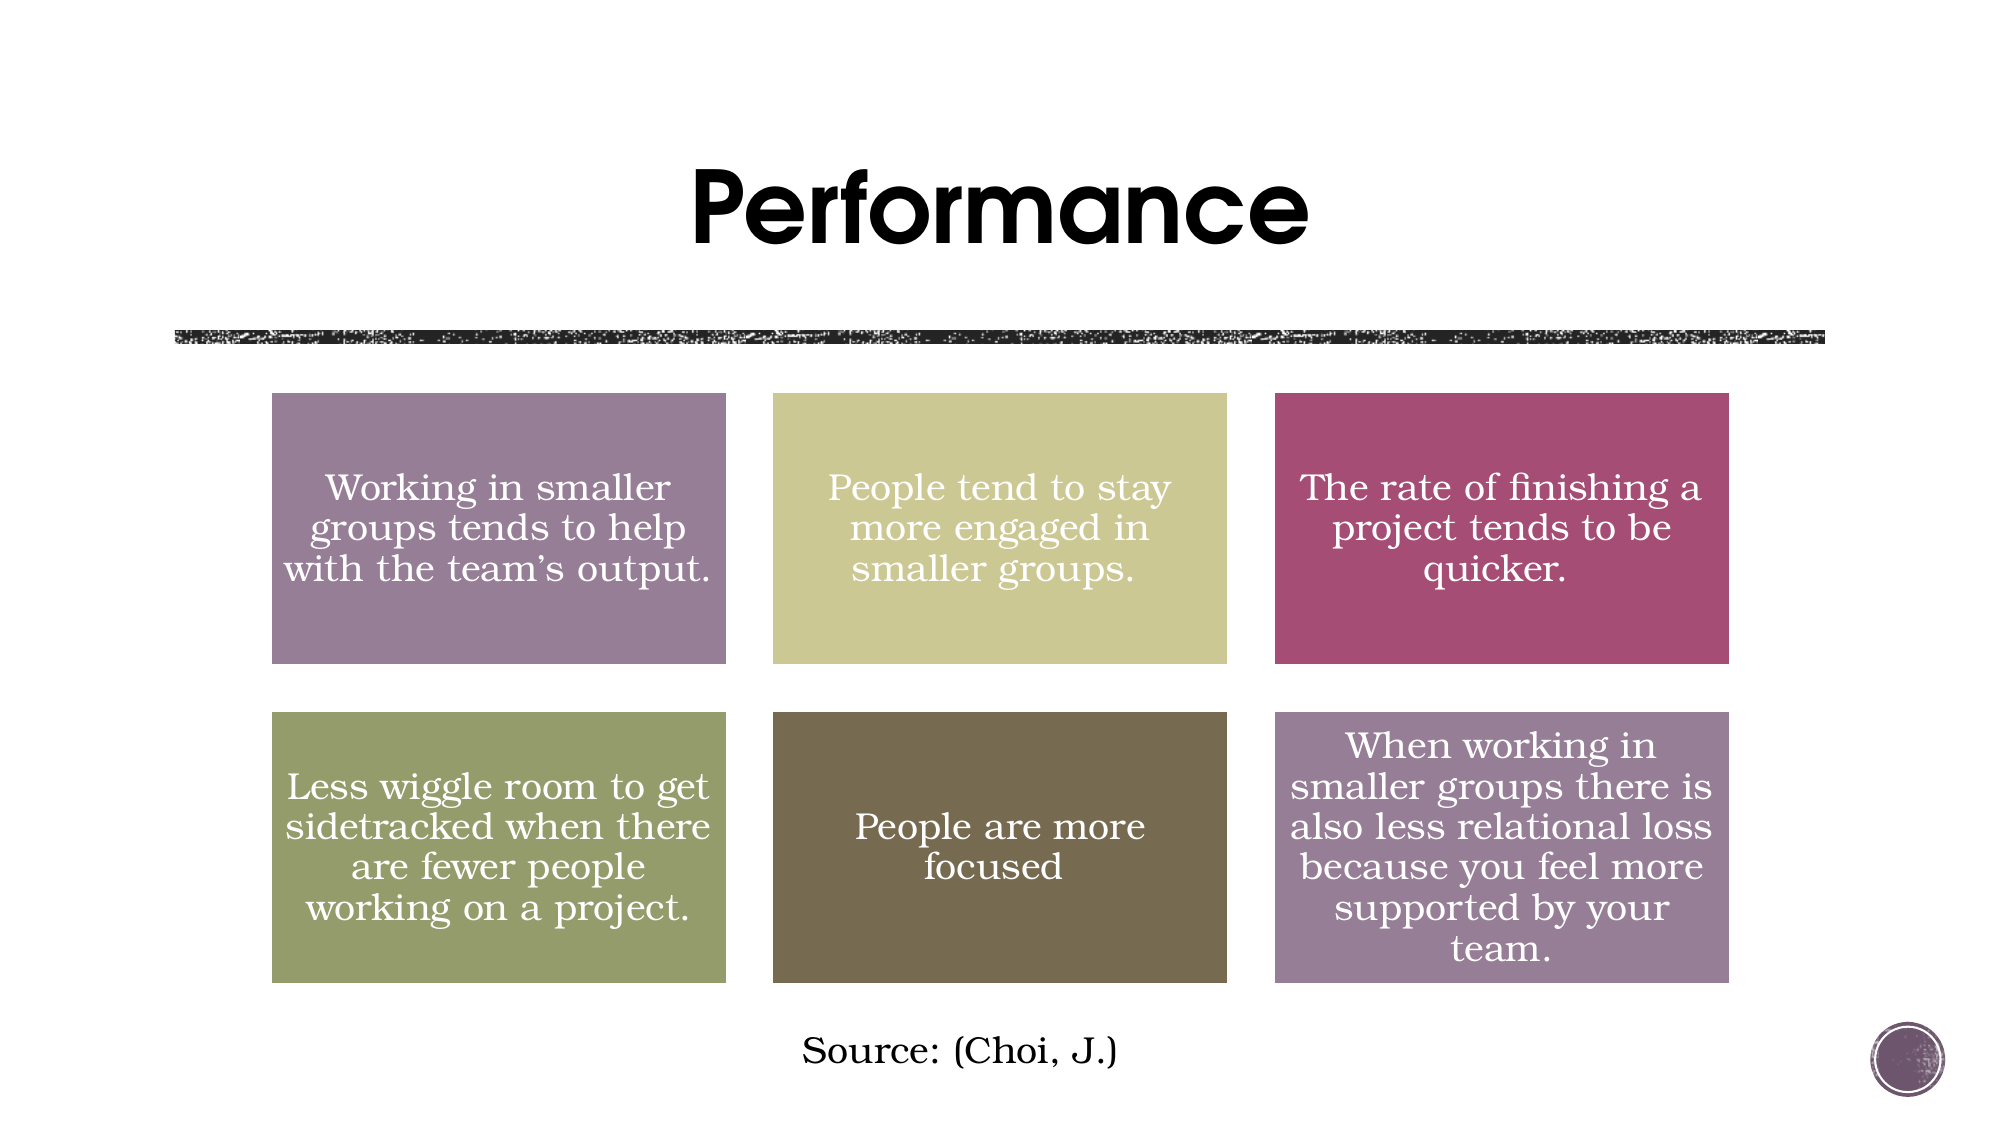

# Performance

Working in smaller groups tends to help with the team’s output.
People tend to stay more engaged in smaller groups.
The rate of finishing a project tends to be quicker.
Less wiggle room to get sidetracked when there are fewer people working on a project.
People are more focused
When working in smaller groups there is also less relational loss because you feel more supported by your team.
Source: (Choi, J.)